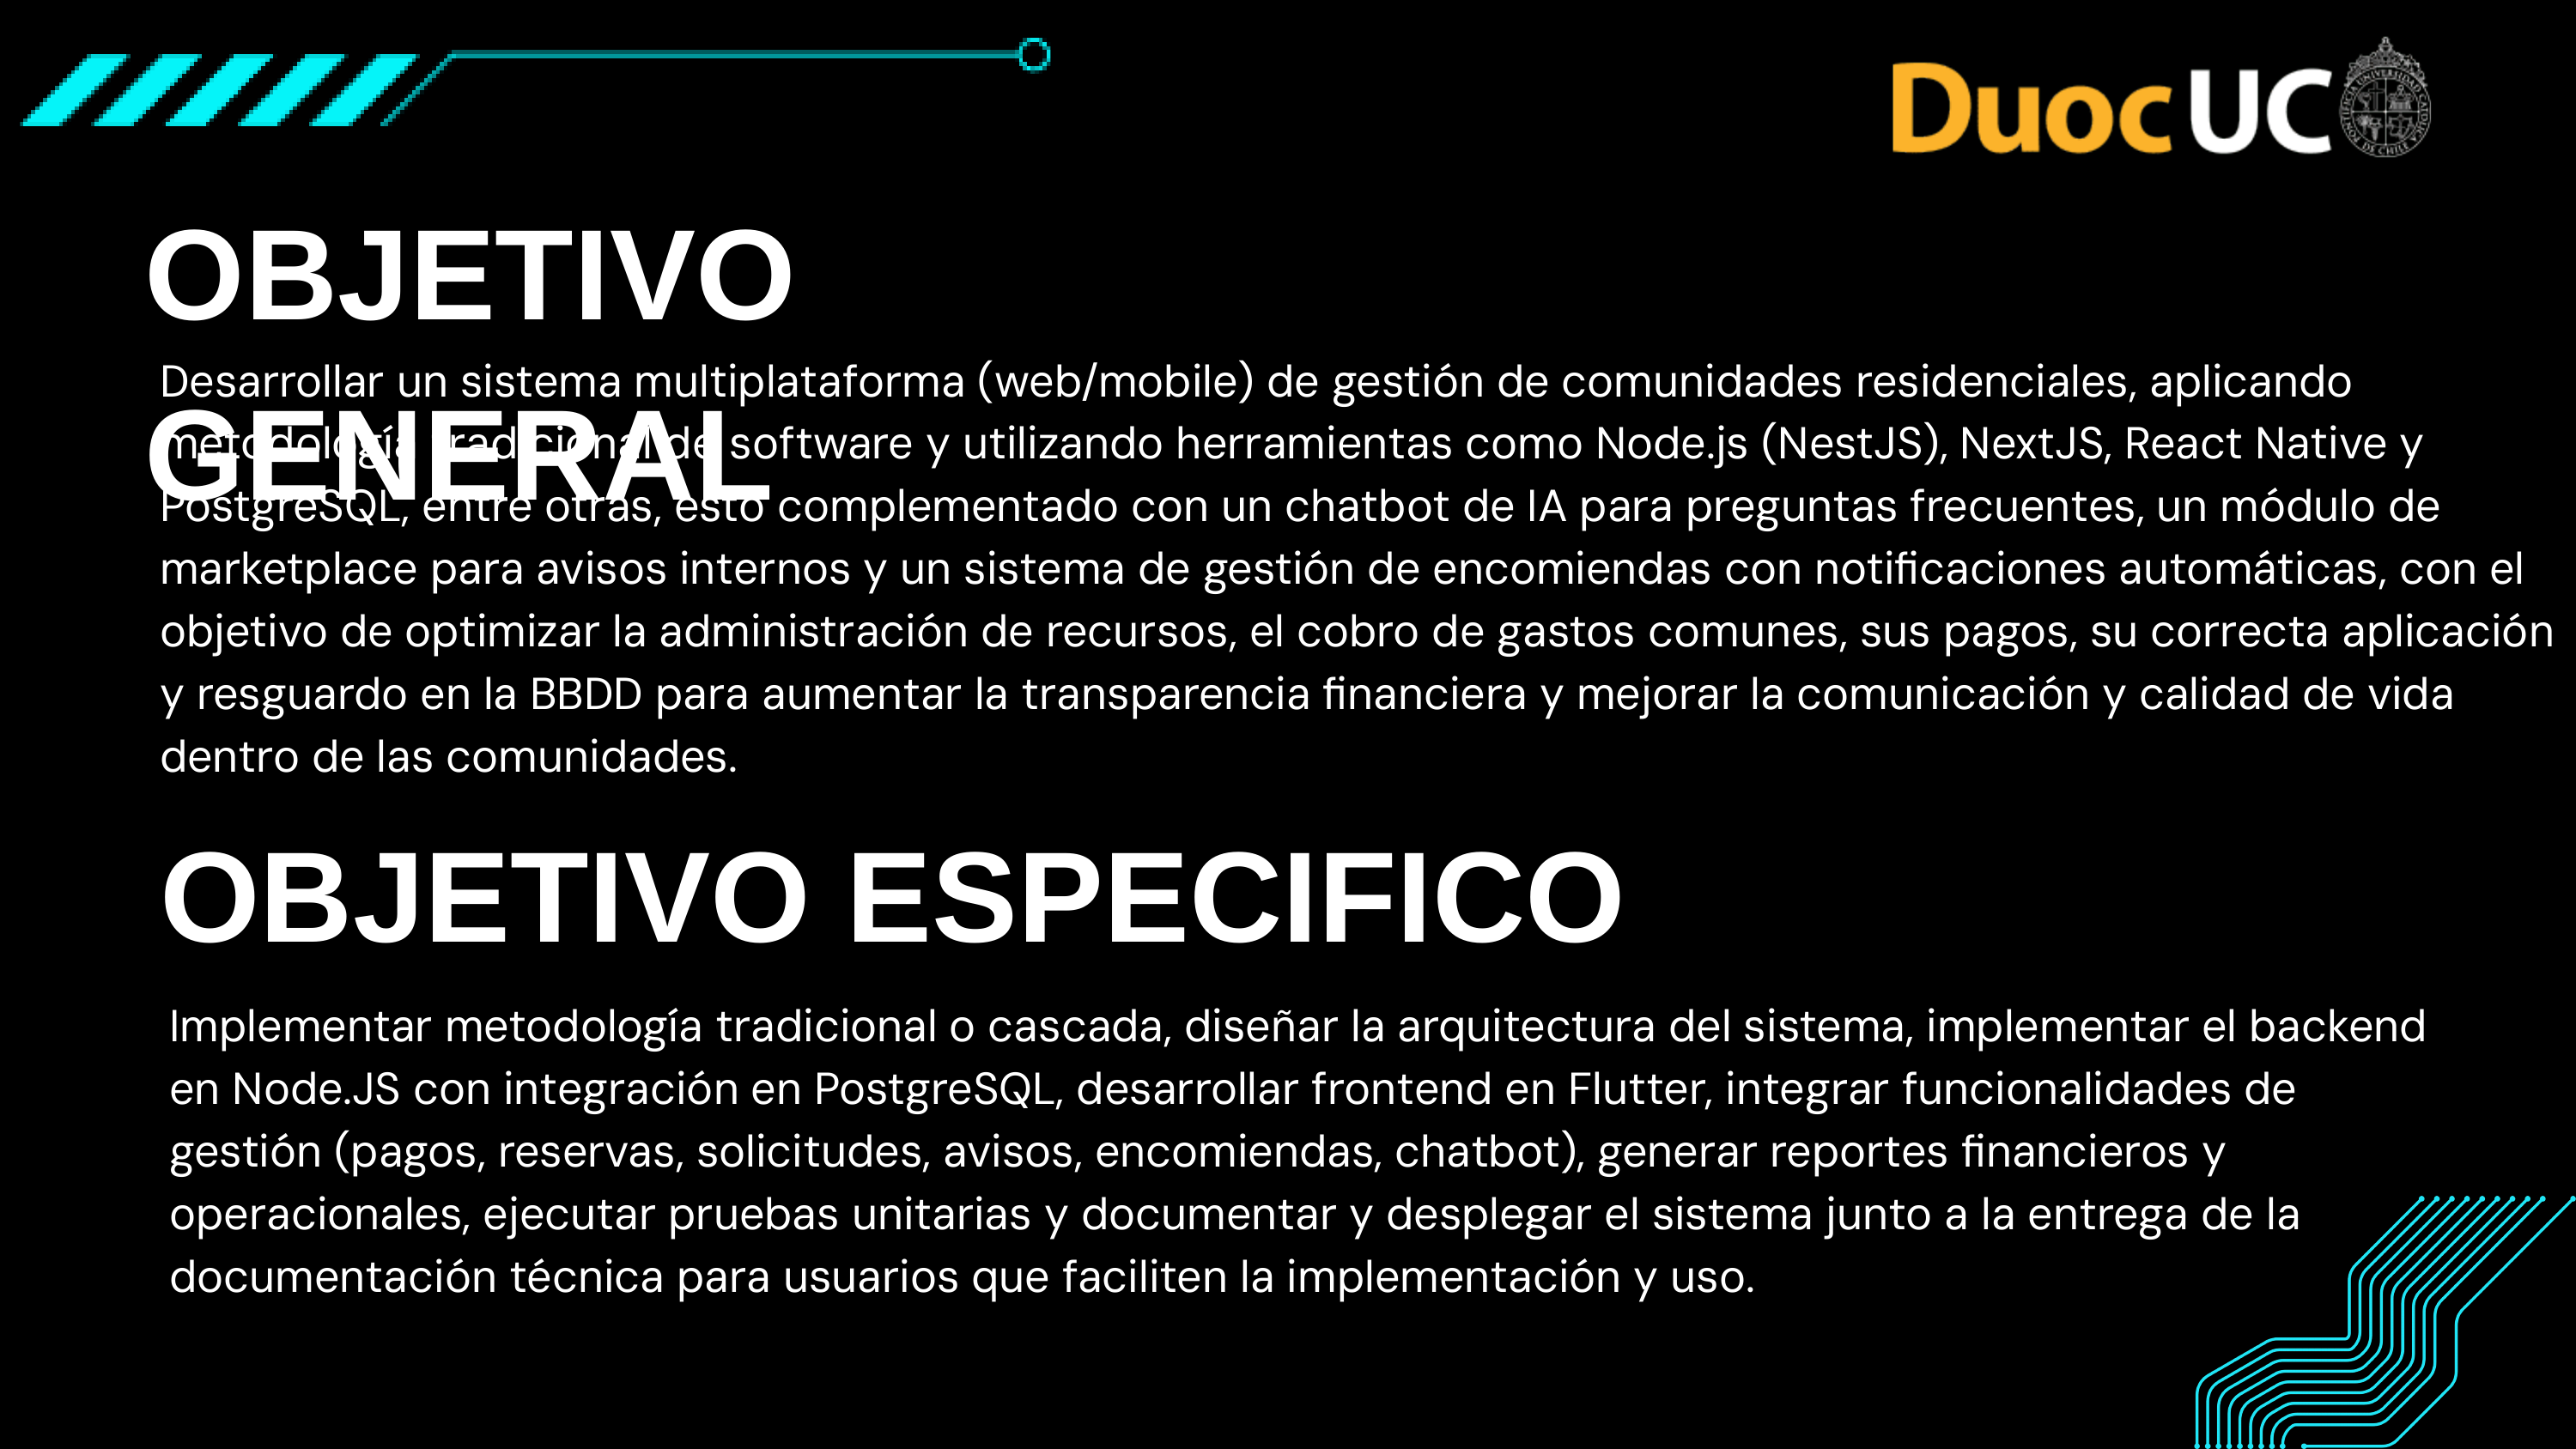

OBJETIVO GENERAL
Desarrollar un sistema multiplataforma (web/mobile) de gestión de comunidades residenciales, aplicando metodología tradicional de software y utilizando herramientas como Node.js (NestJS), NextJS, React Native y PostgreSQL, entre otras, esto complementado con un chatbot de IA para preguntas frecuentes, un módulo de marketplace para avisos internos y un sistema de gestión de encomiendas con notificaciones automáticas, con el objetivo de optimizar la administración de recursos, el cobro de gastos comunes, sus pagos, su correcta aplicación y resguardo en la BBDD para aumentar la transparencia financiera y mejorar la comunicación y calidad de vida dentro de las comunidades.
OBJETIVO ESPECIFICO
Implementar metodología tradicional o cascada, diseñar la arquitectura del sistema, implementar el backend en Node.JS con integración en PostgreSQL, desarrollar frontend en Flutter, integrar funcionalidades de gestión (pagos, reservas, solicitudes, avisos, encomiendas, chatbot), generar reportes financieros y operacionales, ejecutar pruebas unitarias y documentar y desplegar el sistema junto a la entrega de la documentación técnica para usuarios que faciliten la implementación y uso.